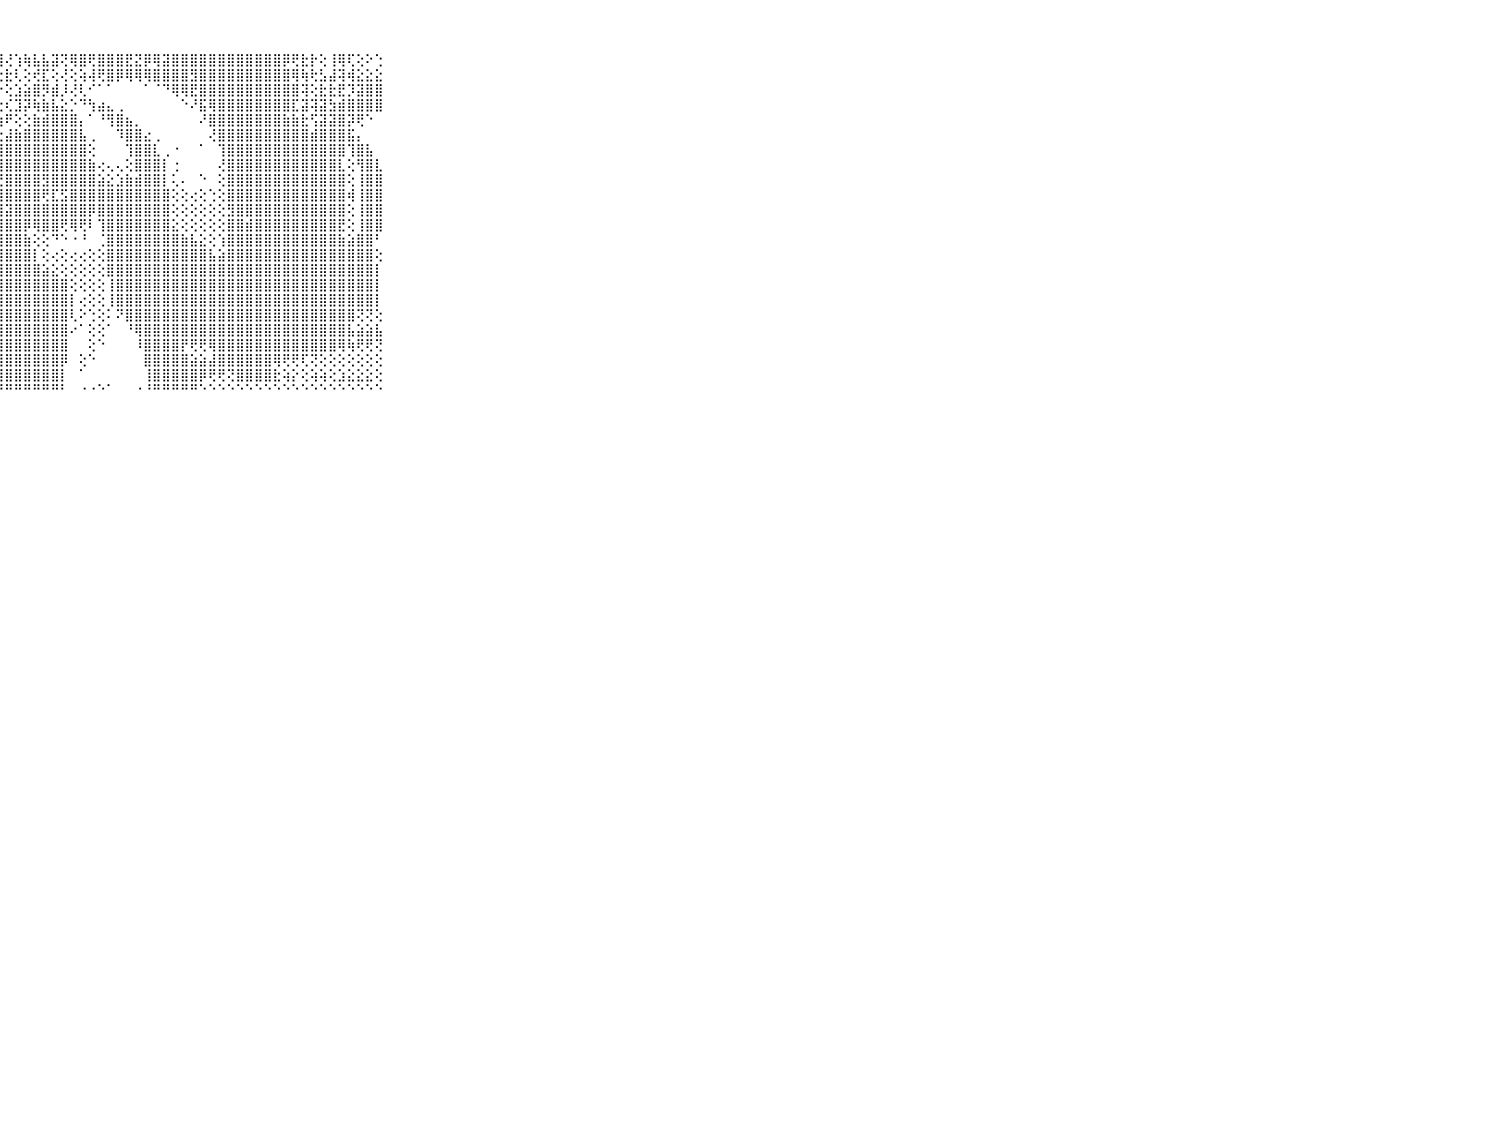

⠀⠀⠀⠀⠀⠀⠀⠀⠀⠀⠀⢕⢕⢕⢕⢕⢕⢕⢕⢱⢕⢕⢝⢕⢕⢕⡵⢼⢜⢱⢷⣧⣧⣽⢝⢿⣿⢟⣿⣿⣿⣟⣝⡿⢿⣽⣿⣿⣿⣿⣿⣿⣿⣿⣿⣿⣿⣿⡿⢟⣗⡗⢕⢸⢿⢏⢕⠕⢑⠀⠀⠀⠀⠀⠀⠀⠀⠀⠀⠀⠀
⠀⠀⠀⠀⠀⠀⠀⠀⠀⠀⠀⢕⢅⢕⢕⣕⣕⡞⢕⢗⢇⢕⢕⣝⡕⢇⢝⢕⣗⢇⢕⢞⣏⢕⢜⢕⢵⢼⢟⣿⡿⢿⢿⢿⣿⣿⣿⣿⣻⣿⣿⣿⣿⣿⣿⣿⣿⣿⣿⢿⢷⢗⣣⣼⢽⢾⣕⣕⣕⠀⠀⠀⠀⠀⠀⠀⠀⠀⠀⠀⠀
⠀⠀⠀⠀⠀⠀⠀⠀⠀⠀⠀⢕⢕⢕⢱⣾⢟⢗⣧⢕⣕⡜⣜⡟⣗⡵⣵⡕⢕⣱⣵⣿⡻⣾⡸⢜⢇⠊⠁⠁⠀⠀⠀⠁⠈⠙⢿⢿⣟⣿⣿⣿⣿⣿⣿⣿⣿⣿⣿⣿⢽⢕⣗⣗⣟⡹⣽⣿⣿⠀⠀⠀⠀⠀⠀⠀⠀⠀⠀⠀⠀
⠀⠀⠀⠀⠀⠀⠀⠀⠀⠀⠀⢕⢕⢕⢕⢕⢝⡮⢟⢝⢟⢇⢹⣵⣼⢕⢕⢕⢎⣹⡽⢷⣷⣧⣕⡑⠙⢳⣴⣄⢀⠀⠀⠀⠀⠀⠀⠑⠜⣯⢿⣿⣿⣿⣿⣿⣿⣿⣿⣏⣽⢽⣽⣳⣾⣿⣿⣿⣿⠀⠀⠀⠀⠀⠀⠀⠀⠀⠀⠀⠀
⠀⠀⠀⠀⠀⠀⠀⠀⠀⠀⠀⢱⣵⣧⢝⢹⣵⡇⢕⢇⢕⡕⢞⢹⢇⡕⢕⢱⠟⢕⢕⣷⣾⣿⣿⣿⡄⠁⠘⢻⣿⣦⡀⠀⠀⠀⠀⠀⠀⠜⣿⣿⣿⣿⣿⣿⣿⣿⣷⣷⣗⢫⣽⣽⣿⡽⢟⠑⠀⠀⠀⠀⠀⠀⠀⠀⠀⠀⠀⠀⠀
⠀⠀⠀⠀⠀⠀⠀⠀⠀⠀⠀⢕⢱⢜⢜⣕⢝⢝⢕⢗⢧⣱⢵⢕⡱⢕⢕⣔⣼⣷⣿⣿⣿⣿⣿⣿⣧⢀⠀⠀⠹⣿⣿⣔⢀⠀⠀⠀⠀⠀⢜⣿⣿⣿⣿⣿⣿⣿⣿⣿⣿⣾⣿⣿⣿⣯⡄⠀⠀⠀⠀⠀⠀⠀⠀⠀⠀⠀⠀⠀⠀
⠀⠀⠀⠀⠀⠀⠀⠀⠀⠀⠀⢕⢕⢕⢕⢟⢧⣵⢜⢕⢜⢜⢝⣹⢵⢝⢏⣿⣿⣿⣿⣿⣿⣿⣿⣿⣿⢕⠀⠀⠀⢹⣿⣿⣇⢀⠐⠀⠀⠁⠀⢹⣿⣿⣿⣿⣿⣿⣿⣿⣿⣿⣿⣿⣿⢹⣿⣧⠀⠀⠀⠀⠀⠀⠀⠀⠀⠀⠀⠀⠀
⠀⠀⠀⠀⠀⠀⠀⠀⠀⠀⠀⢜⢕⢕⢕⢕⢕⢇⢕⢇⢟⢟⢕⢕⢱⢱⢜⢿⣿⣿⣿⣿⣿⣿⣿⣿⣿⣷⢔⢄⢄⢕⣿⣿⣿⡇⢐⠀⠀⠀⠀⢜⣿⣿⣿⣿⣿⣿⣿⣿⣿⣿⣿⣿⣇⢕⢻⣿⣇⠀⠀⠀⠀⠀⠀⠀⠀⠀⠀⠀⠀
⠀⠀⠀⠀⠀⠀⠀⠀⠀⠀⠀⢕⢵⢵⡕⢕⢕⢱⢿⢯⢝⣝⢝⢝⡝⣝⣝⣜⣿⣿⣿⣿⣻⣿⣿⣿⣿⣿⣵⣕⣱⣷⣾⣿⣿⡇⢅⠄⠀⠑⠀⢕⣿⣿⣿⣿⣿⣿⣿⣿⣿⣿⣿⣿⣿⢕⢸⣿⣿⠀⠀⠀⠀⠀⠀⠀⠀⠀⠀⠀⠀
⠀⠀⠀⠀⠀⠀⠀⠀⠀⠀⠀⢱⣷⡷⢗⣷⣵⣕⣷⡗⢷⢞⡗⢷⣵⣧⢞⢿⣿⣿⣿⣿⢟⣏⣫⣿⣿⣿⣿⣿⣿⣿⣿⣿⣿⣿⢕⢕⢔⢕⢑⢕⣿⣿⣿⣿⣿⣿⣿⣿⣿⣿⣿⣿⣿⢾⢸⣿⣿⠀⠀⠀⠀⠀⠀⠀⠀⠀⠀⠀⠀
⠀⠀⠀⠀⠀⠀⠀⠀⠀⠀⠀⢕⣝⣝⡏⣝⢝⣕⢝⡝⢝⡽⢯⢹⢯⢽⣽⣽⣽⣿⣿⣿⣿⣿⣿⣿⣿⡿⣿⣿⣿⣿⣿⣿⣿⣿⢕⢕⢕⢕⢕⢕⣻⣿⣿⣿⣿⣿⣿⣿⣿⣿⣿⣿⣿⢕⢸⣿⣿⠀⠀⠀⠀⠀⠀⠀⠀⠀⠀⠀⠀
⠀⠀⠀⠀⠀⠀⠀⠀⠀⠀⠀⢕⢟⢟⢕⢕⢕⢕⢗⢗⢗⢗⢗⢗⢗⣗⣷⣺⣿⣿⡿⢿⣿⣿⢟⢿⢟⠇⢹⣿⣿⣿⣿⣿⣿⣿⣕⢕⢕⢕⢕⢕⣿⣿⣾⣿⣿⣿⣿⣿⣿⣿⣿⣿⣟⢕⢸⣿⣿⠀⠀⠀⠀⠀⠀⠀⠀⠀⠀⠀⠀
⠀⠀⠀⠀⠀⠀⠀⠀⠀⠀⠀⢕⣗⣗⣗⣾⣜⣹⣹⢯⣹⢿⡿⢵⢵⣵⣵⣿⣿⣿⣷⢕⢕⠙⠑⠐⠘⠀⢈⣿⣿⣿⣿⣿⣿⣿⣿⣷⣧⣕⢕⢱⣿⣿⣿⣿⣿⣿⣿⣿⣿⣿⣿⣿⣷⣵⣿⣿⠃⠀⠀⠀⠀⠀⠀⠀⠀⠀⠀⠀⠀
⠀⠀⠀⠀⠀⠀⠀⠀⠀⠀⠀⢕⢵⢵⡵⢵⡵⢵⢷⢗⢗⣷⣳⣷⣾⣿⣿⣿⣿⣿⣿⡇⢕⢔⢕⢔⢔⢕⢕⣿⣿⣿⣿⣿⣿⣿⣿⣿⣿⣿⣧⣵⣿⣿⣿⣿⣿⣿⣿⣿⣿⣿⣿⣿⣿⣿⣿⣿⢕⠀⠀⠀⠀⠀⠀⠀⠀⠀⠀⠀⠀
⠀⠀⠀⠀⠀⠀⠀⠀⠀⠀⠀⢕⣟⢺⢇⣜⣽⣽⣽⣽⣣⣧⣾⣿⣿⣿⣿⣿⣿⣿⣿⣿⣵⣕⢕⢕⢕⢕⢕⣿⣿⣿⣿⣿⣿⣿⣿⣿⣿⣿⣿⣿⣿⣿⣿⣿⣿⣿⣿⣿⣿⣿⣿⣿⣿⣿⣿⣿⡇⠀⠀⠀⠀⠀⠀⠀⠀⠀⠀⠀⠀
⠀⠀⠀⠀⠀⠀⠀⠀⠀⠀⠀⣟⣟⣿⣽⣿⣿⣿⣿⣿⣿⣿⣿⣿⣿⣿⣿⣿⣿⣿⣿⣿⣿⣿⣿⢕⢕⢕⢕⢸⣿⣿⣿⣿⣿⣿⣿⣿⣿⣿⣿⣿⣿⣿⣿⣿⣿⣿⣿⣿⣿⣿⣿⣿⣿⣿⣿⣿⡇⠀⠀⠀⠀⠀⠀⠀⠀⠀⠀⠀⠀
⠀⠀⠀⠀⠀⠀⠀⠀⠀⠀⠀⣿⣿⣿⡿⣾⣿⣿⣿⣿⣿⣿⣿⣿⣿⣿⣿⣿⣿⣿⣿⣿⣿⣿⣿⡇⢔⢕⢕⢸⣿⣿⣿⣿⣿⣿⣿⣿⣿⣿⣿⣿⣿⣿⣿⣿⣿⣿⣿⣿⣿⣿⣿⣿⣿⣿⣿⣿⡇⠀⠀⠀⠀⠀⠀⠀⠀⠀⠀⠀⠀
⠀⠀⠀⠀⠀⠀⠀⠀⠀⠀⠀⢿⣿⣿⣿⣿⣿⣿⣿⣿⣿⣿⣿⣿⣿⣿⣿⣿⣿⣿⣿⣿⣿⣿⣿⢇⠕⢑⢕⠅⠝⣿⣿⣿⣿⣿⣿⣿⣿⣿⣿⣿⣿⣿⣿⣿⣿⣿⣿⣿⣿⣿⣿⣿⣿⣿⢝⢝⢕⠀⠀⠀⠀⠀⠀⠀⠀⠀⠀⠀⠀
⠀⠀⠀⠀⠀⠀⠀⠀⠀⠀⠀⣿⣻⣿⣿⣿⣿⣿⣿⣿⣿⣿⣿⣿⣿⣿⣿⣿⣿⣿⣿⣿⣿⣿⣿⠔⠁⢕⢕⠁⠀⠘⢿⣿⣿⣿⣿⣿⣿⣿⣿⣿⣿⣿⣿⣿⣿⣿⣿⣿⣿⣿⣿⣿⣿⣧⣵⣵⣧⠀⠀⠀⠀⠀⠀⠀⠀⠀⠀⠀⠀
⠀⠀⠀⠀⠀⠀⠀⠀⠀⠀⠀⣿⣿⣿⣿⣿⣿⣿⣿⣿⣿⣿⣿⣿⣿⣿⣿⣿⣿⣿⣿⣿⣿⣿⣿⠀⠀⢕⠑⠀⠀⠀⠸⣿⣿⣿⣿⡟⢟⢟⢿⣿⣿⣿⣿⣿⣿⣿⣿⣿⣿⣿⣿⣿⢿⢷⢟⢟⢝⠀⠀⠀⠀⠀⠀⠀⠀⠀⠀⠀⠀
⠀⠀⠀⠀⠀⠀⠀⠀⠀⠀⠀⣿⣿⣿⣿⣿⣿⣿⣿⣿⣿⣿⣿⣿⣿⣿⣿⣿⣿⣿⣿⣿⣿⣿⡿⠀⢕⠑⠀⠀⠀⠀⠀⣿⣿⣿⣿⣿⣵⣵⣼⣿⣿⣿⣿⣿⣿⢿⢟⢟⢏⢝⢕⢕⢕⢕⢕⢕⢕⠀⠀⠀⠀⠀⠀⠀⠀⠀⠀⠀⠀
⠀⠀⠀⠀⠀⠀⠀⠀⠀⠀⠀⣿⣿⣿⣿⣿⣿⣿⣿⣿⣿⣿⣿⣿⣿⣿⣿⣿⣿⣿⣿⣿⣿⣿⡇⠀⠁⠀⠀⠀⠀⠀⠀⢸⣿⣿⣿⣿⣿⡿⢟⢟⢝⣿⣿⣿⣿⣗⢵⡕⢕⢵⢵⢕⣱⣕⣕⣕⢕⠀⠀⠀⠀⠀⠀⠀⠀⠀⠀⠀⠀
⠀⠀⠀⠀⠀⠀⠀⠀⠀⠀⠀⠛⠛⠛⠛⠛⠛⠛⠛⠛⠛⠛⠛⠛⠛⠛⠛⠛⠛⠛⠛⠛⠛⠛⠃⠀⠐⠐⠑⠁⠀⠀⠐⠘⠛⠛⠛⠛⠛⠑⠑⠑⠑⠑⠑⠑⠑⠑⠑⠑⠑⠑⠑⠑⠑⠑⠑⠑⠑⠀⠀⠀⠀⠀⠀⠀⠀⠀⠀⠀⠀